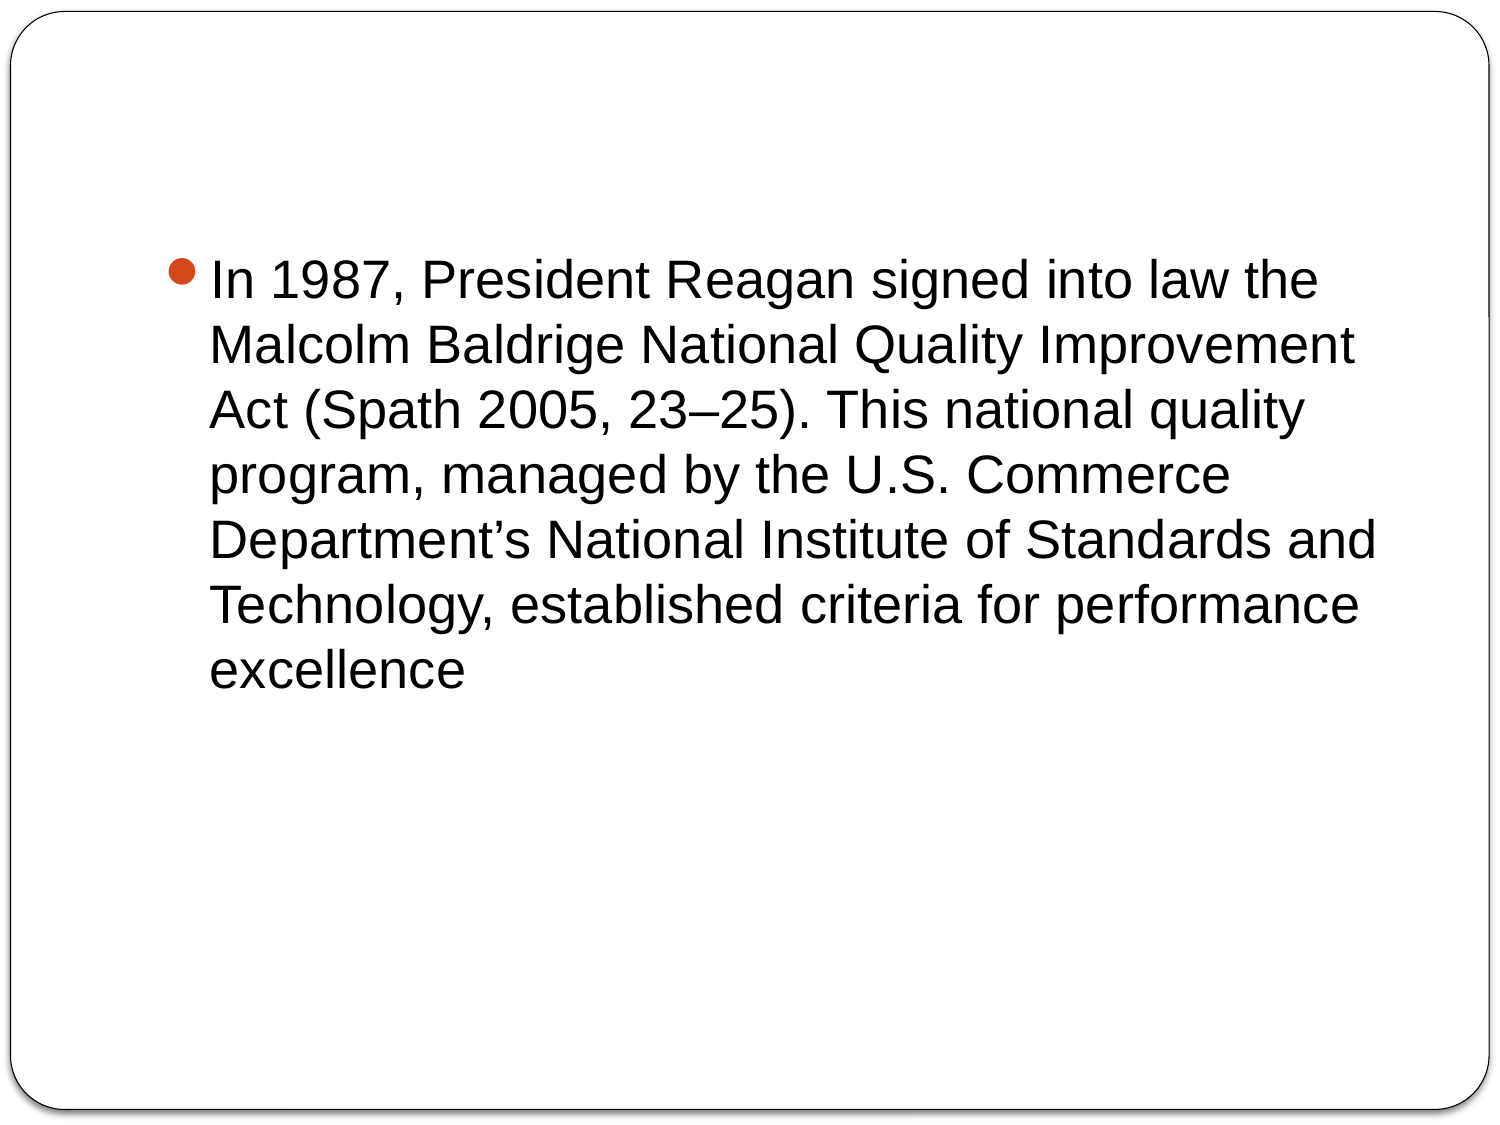

#
In 1987, President Reagan signed into law the Malcolm Baldrige National Quality Improvement Act (Spath 2005, 23–25). This national quality program, managed by the U.S. Commerce Department’s National Institute of Standards and Technology, established criteria for performance excellence